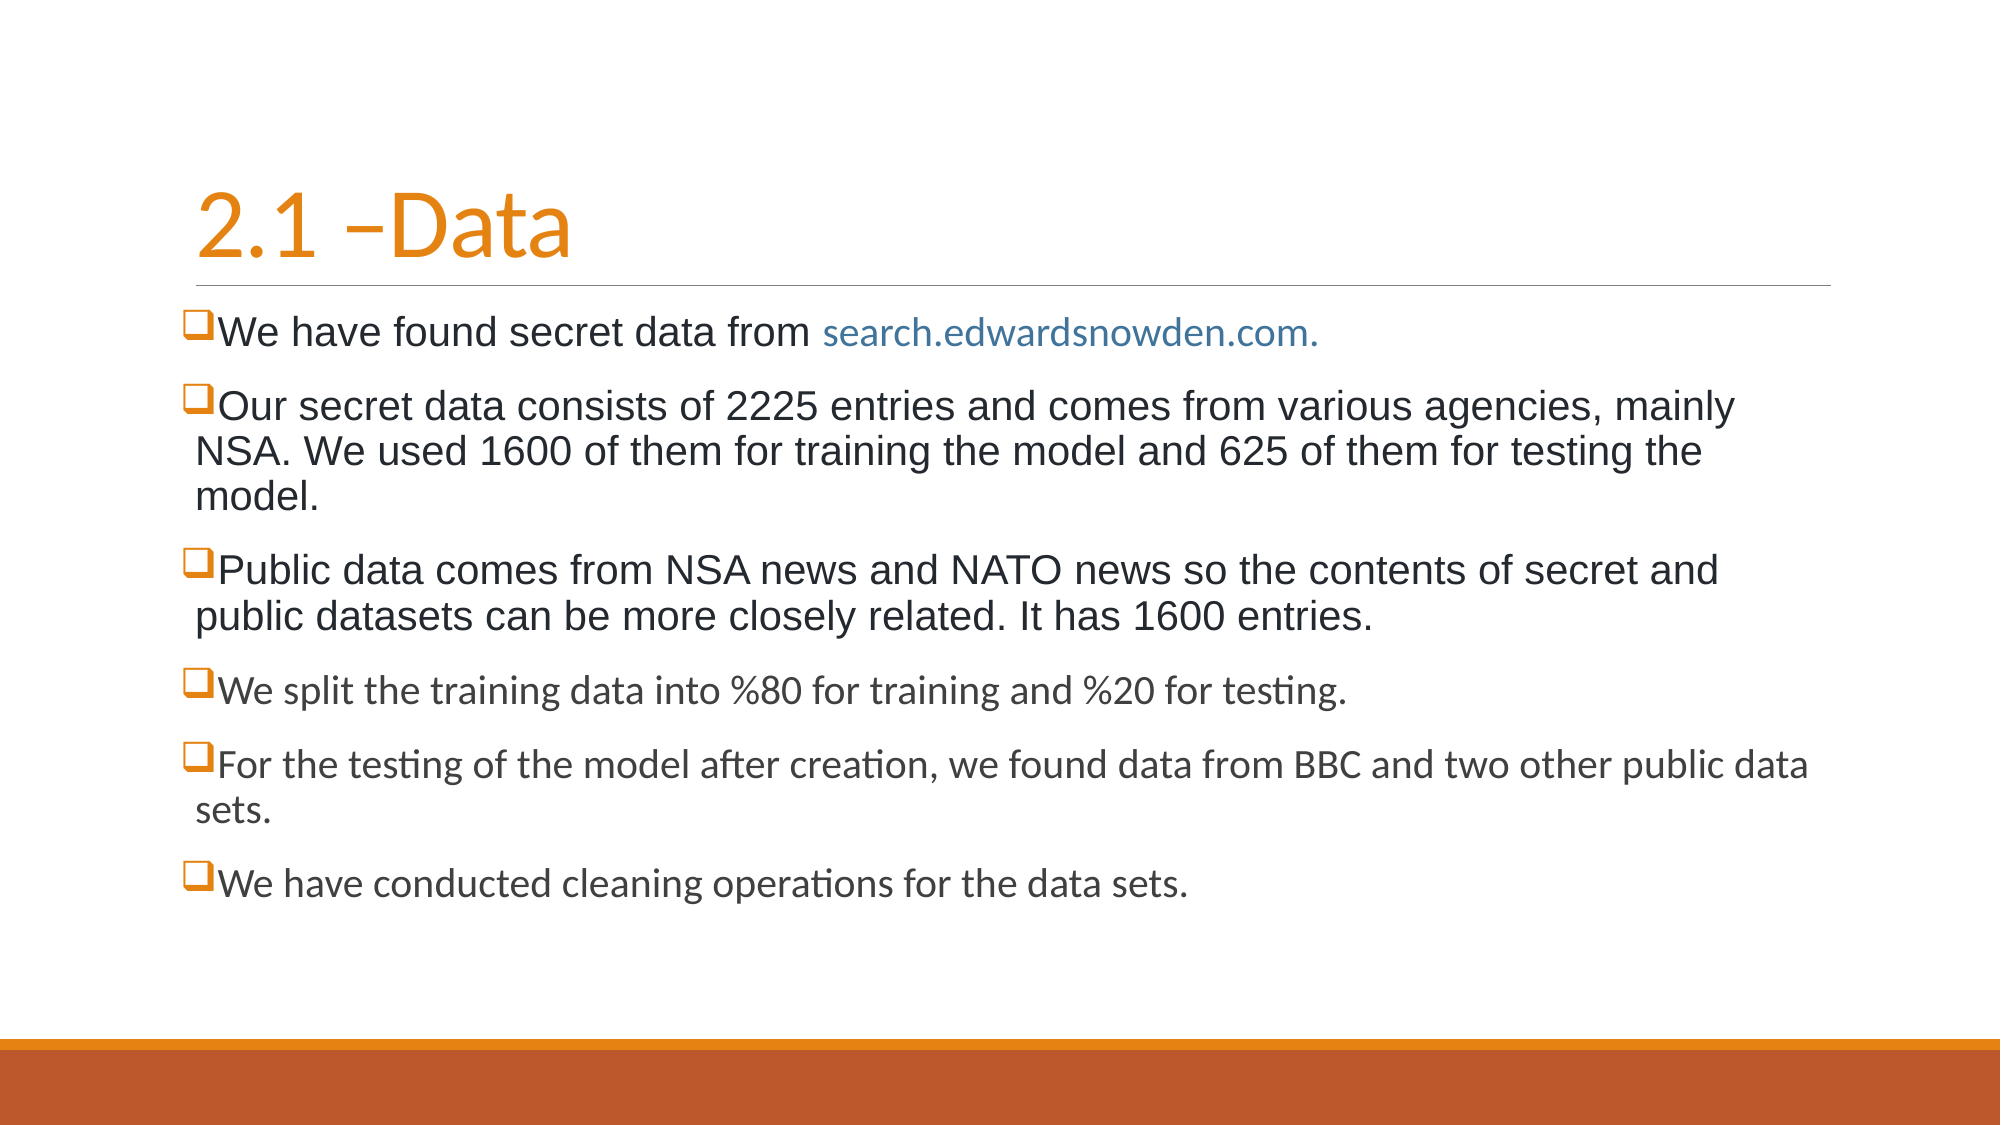

# 2.1 –Data
We have found secret data from search.edwardsnowden.com.
Our secret data consists of 2225 entries and comes from various agencies, mainly NSA. We used 1600 of them for training the model and 625 of them for testing the model.
Public data comes from NSA news and NATO news so the contents of secret and public datasets can be more closely related. It has 1600 entries.
We split the training data into %80 for training and %20 for testing.
For the testing of the model after creation, we found data from BBC and two other public data sets.
We have conducted cleaning operations for the data sets.